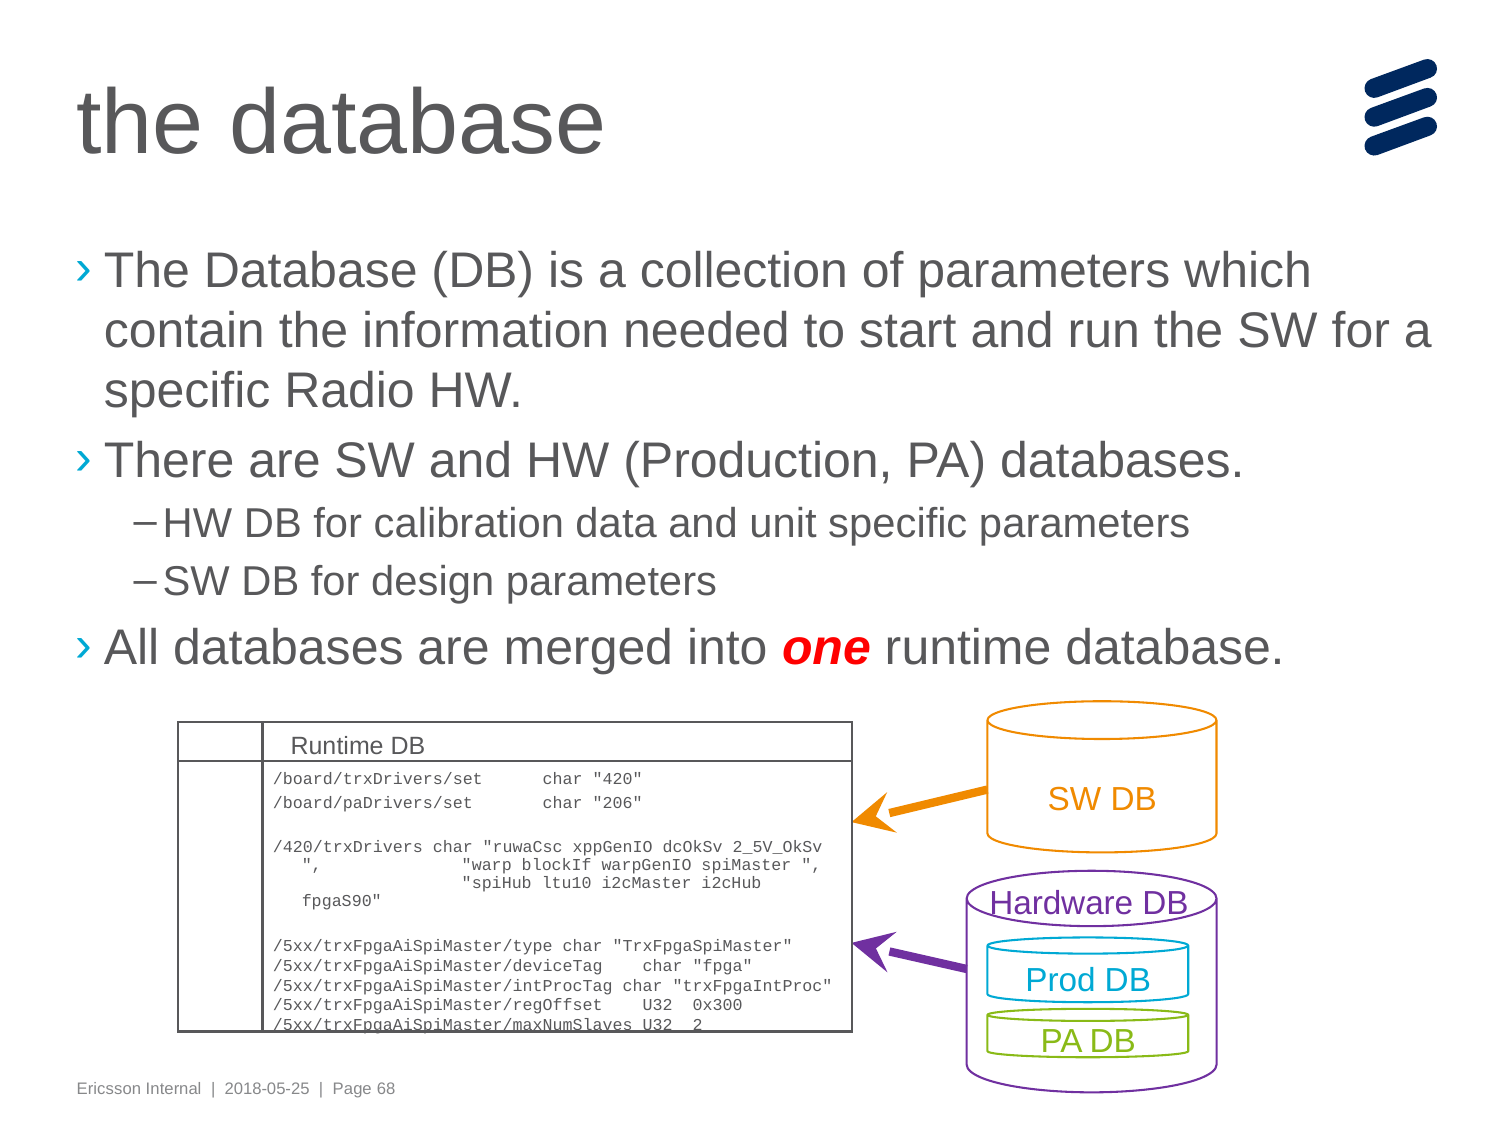

# the database
The Database (DB) is a collection of parameters which contain the information needed to start and run the SW for a specific Radio HW.
There are SW and HW (Production, PA) databases.
HW DB for calibration data and unit specific parameters
SW DB for design parameters
All databases are merged into one runtime database.

SW DB

Runtime DB
/board/trxDrivers/set      char "420"
/board/paDrivers/set       char "206"

/420/trxDrivers char "ruwaCsc xppGenIO dcOkSv 2_5V_OkSv ",   	 "warp blockIf warpGenIO spiMaster ", 	 "spiHub ltu10 i2cMaster i2cHub fpgaS90"

/5xx/trxFpgaAiSpiMaster/type char "TrxFpgaSpiMaster"
/5xx/trxFpgaAiSpiMaster/deviceTag    char "fpga"
/5xx/trxFpgaAiSpiMaster/intProcTag char "trxFpgaIntProc"
/5xx/trxFpgaAiSpiMaster/regOffset    U32  0x300
/5xx/trxFpgaAiSpiMaster/maxNumSlaves U32  2

Hardware DB

Prod DB

PA DB